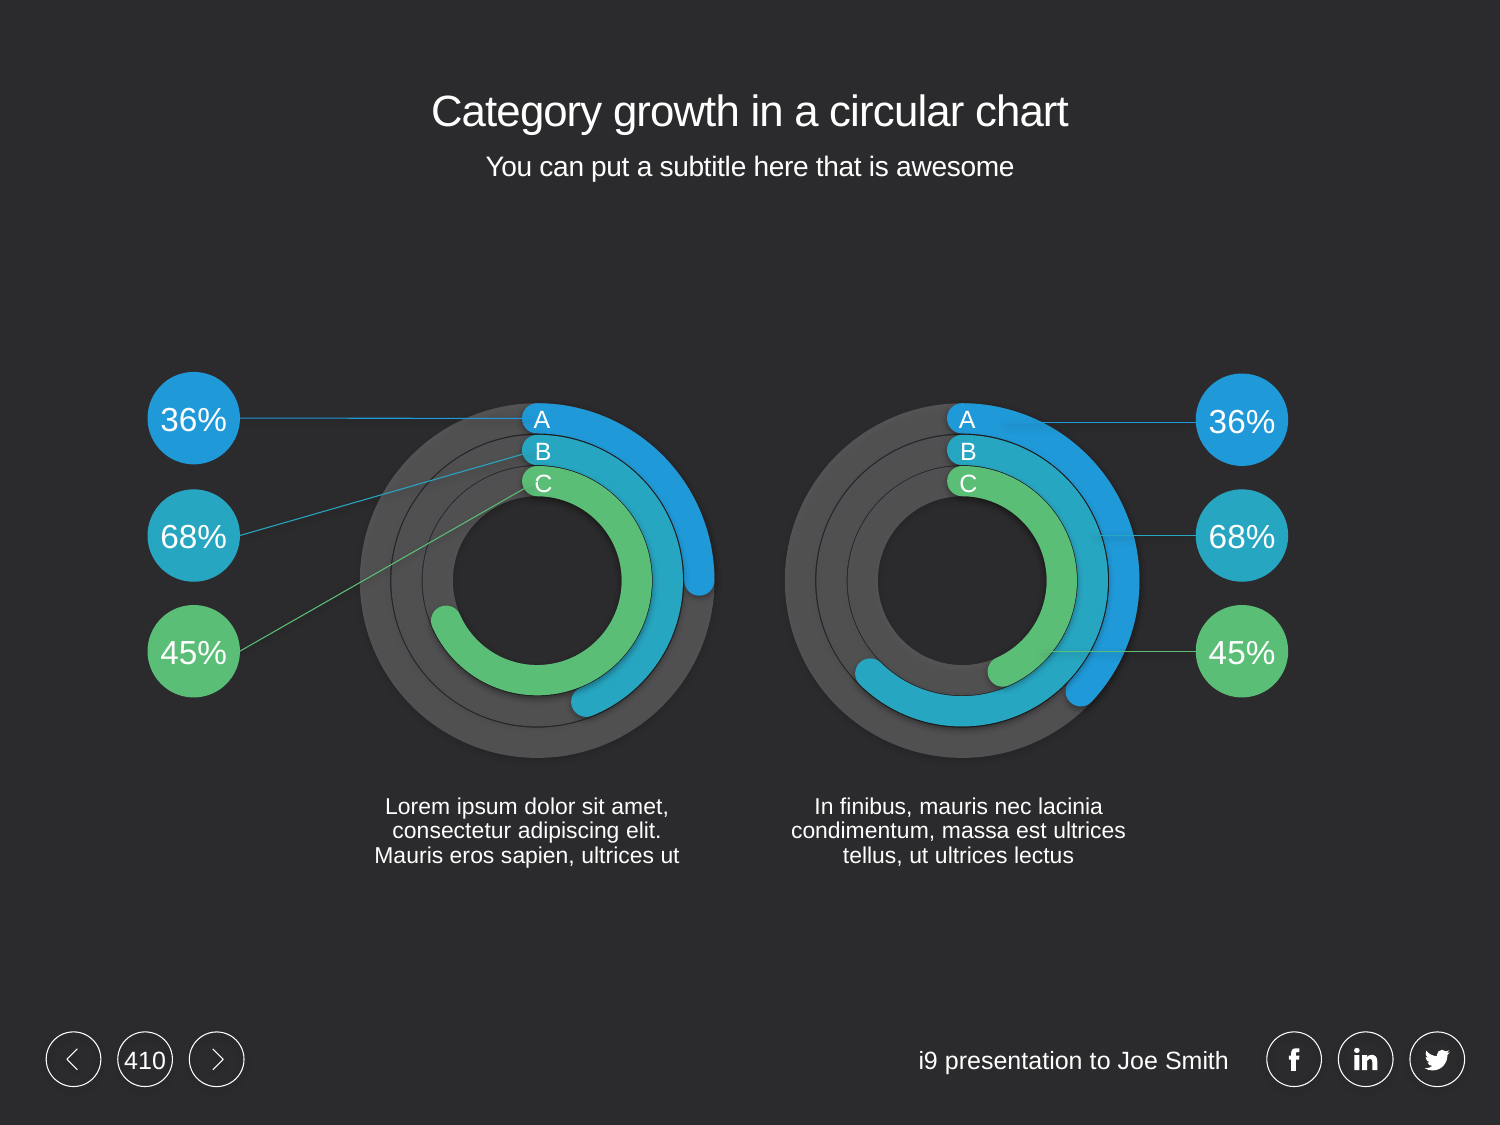

# Category growth in a circular chart
You can put a subtitle here that is awesome
36%
36%
A

B

C

A

B

C

68%
68%
45%
45%
Lorem ipsum dolor sit amet, consectetur adipiscing elit. Mauris eros sapien, ultrices ut
In finibus, mauris nec lacinia condimentum, massa est ultrices tellus, ut ultrices lectus